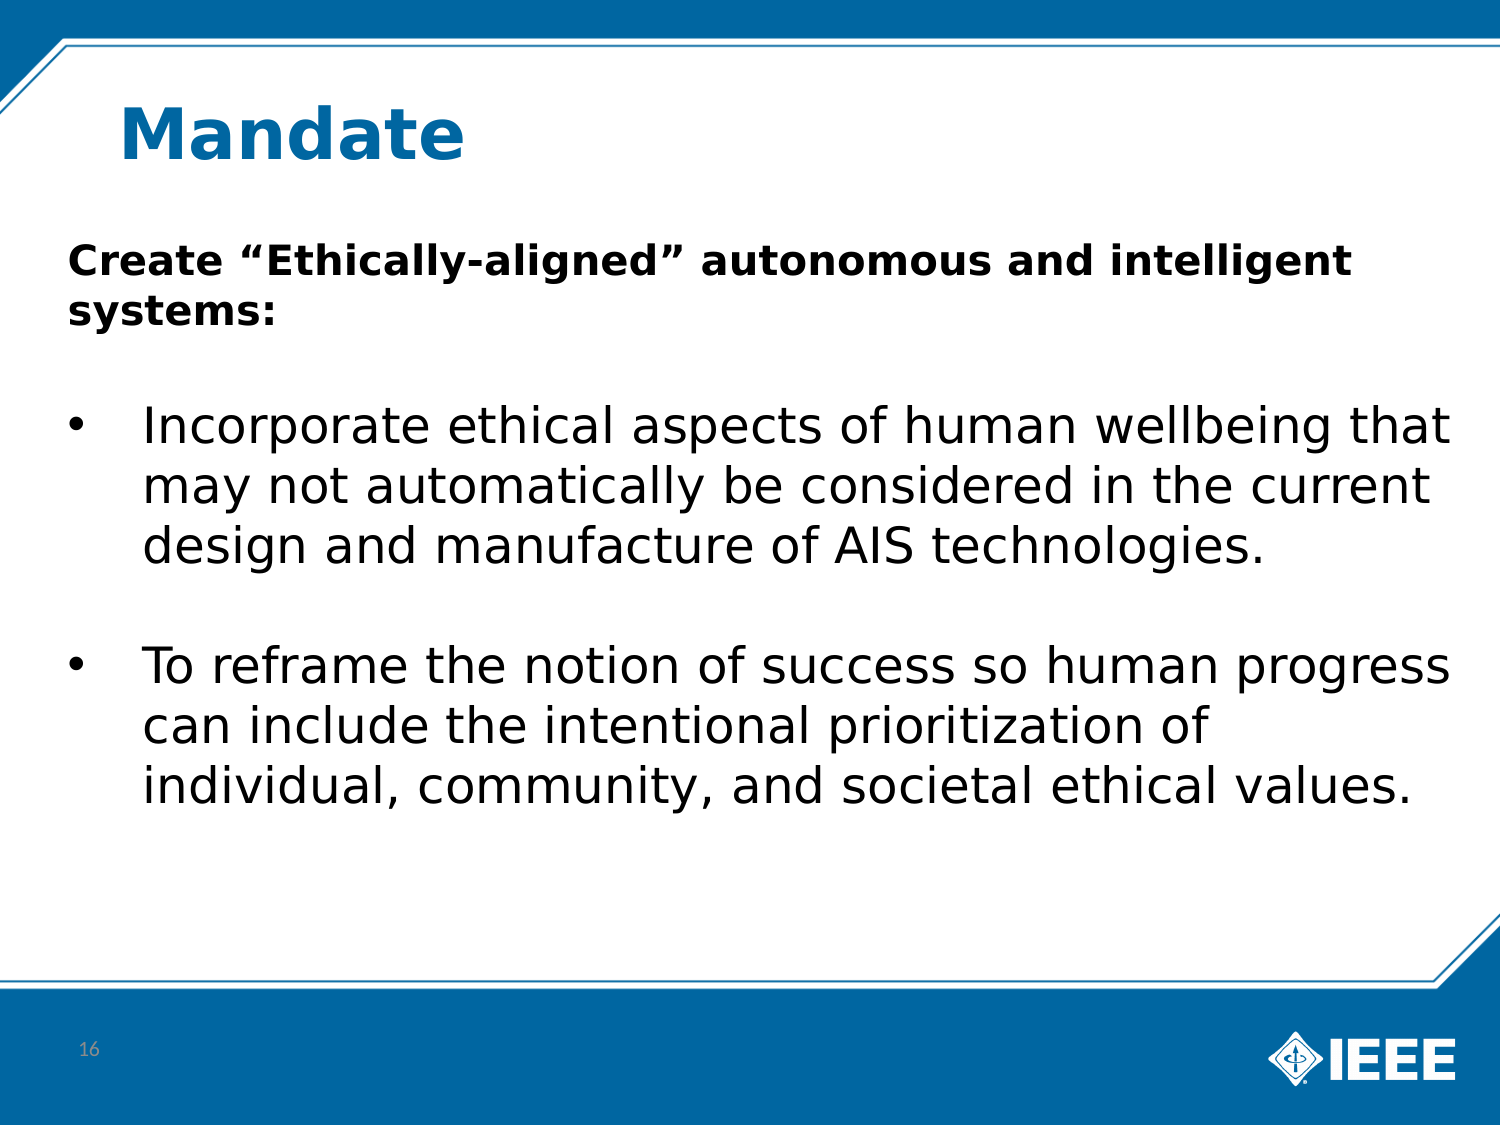

# Mandate
Create “Ethically-aligned” autonomous and intelligent systems:

Incorporate ethical aspects of human wellbeing that may not automatically be considered in the current design and manufacture of AIS technologies.

To reframe the notion of success so human progress can include the intentional prioritization of individual, community, and societal ethical values.
16